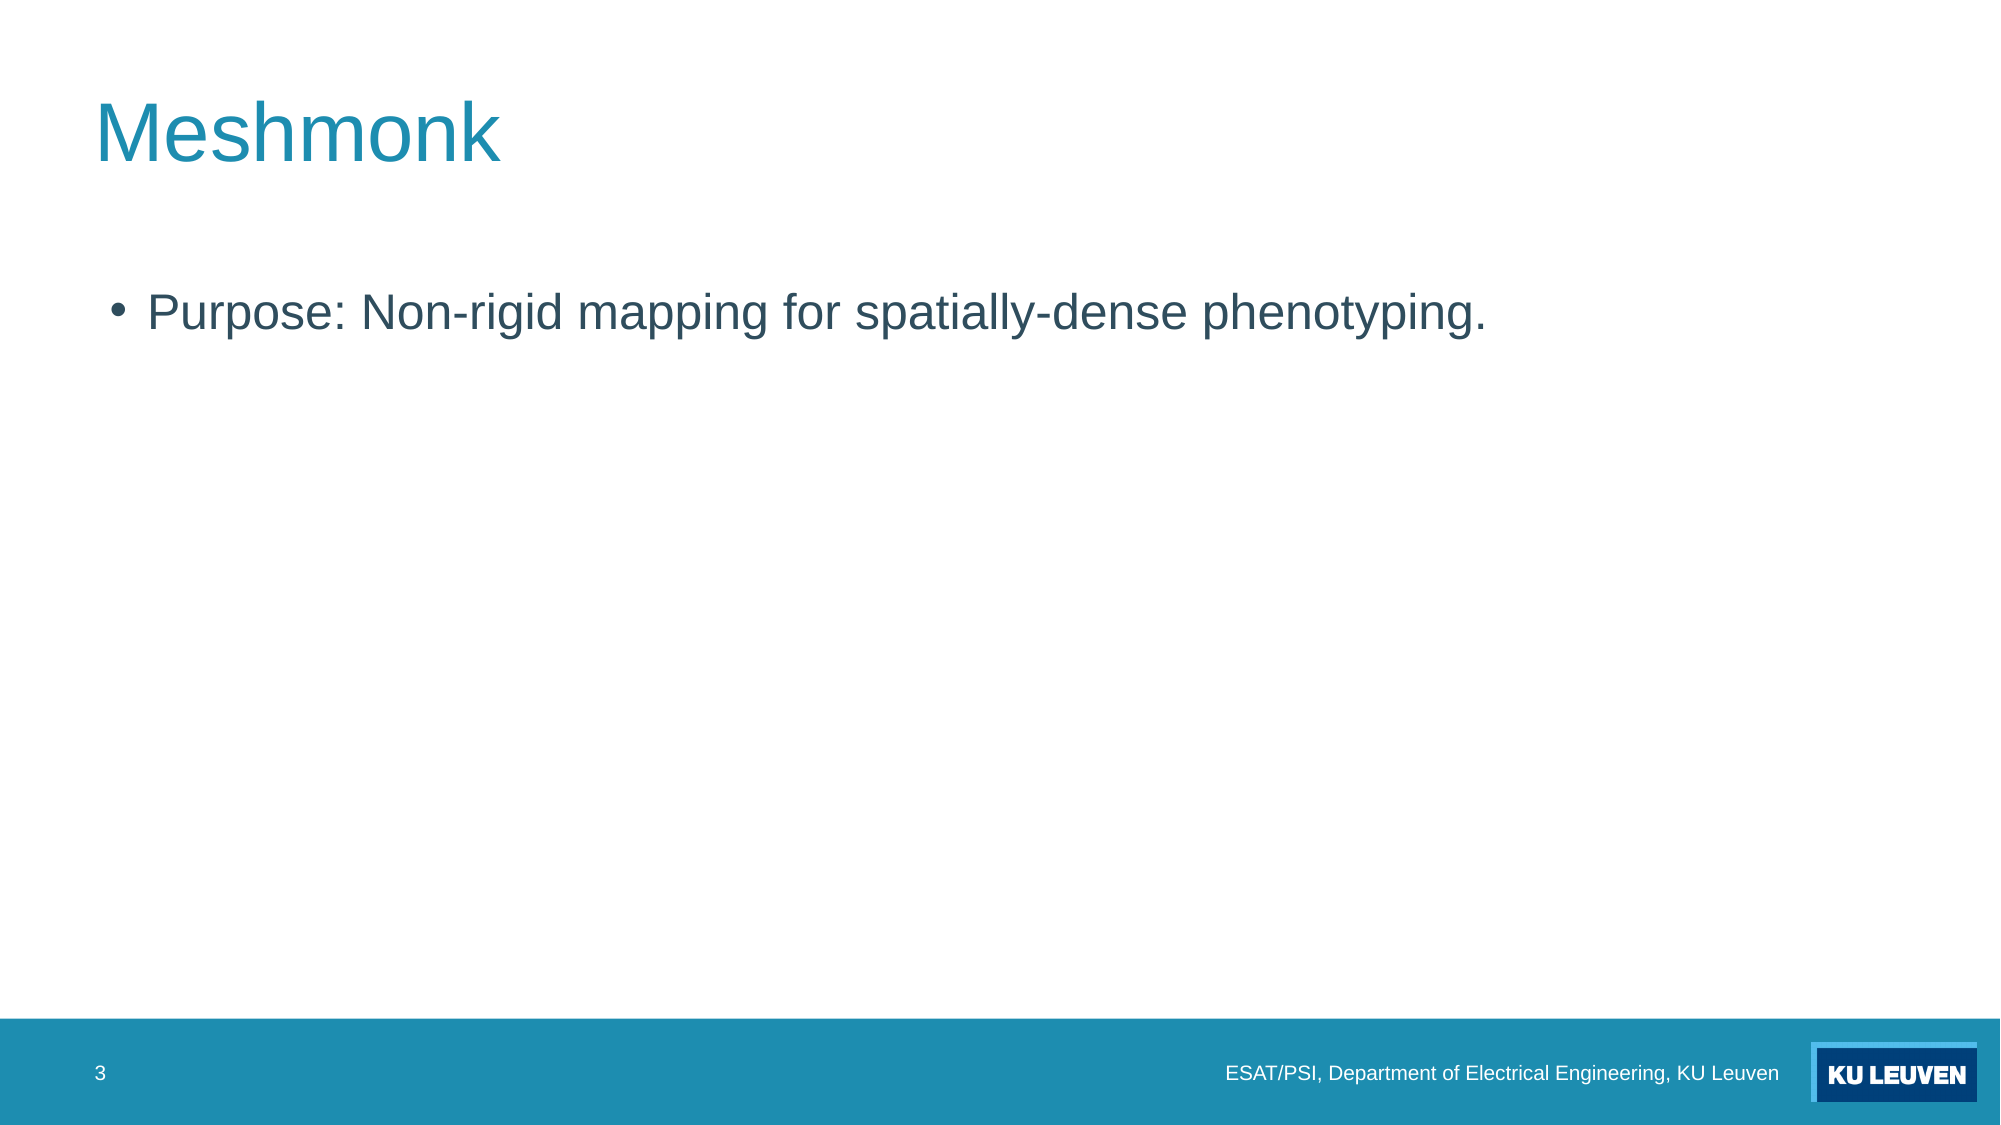

# Meshmonk
Purpose: Non-rigid mapping for spatially-dense phenotyping.
3
ESAT/PSI, Department of Electrical Engineering, KU Leuven